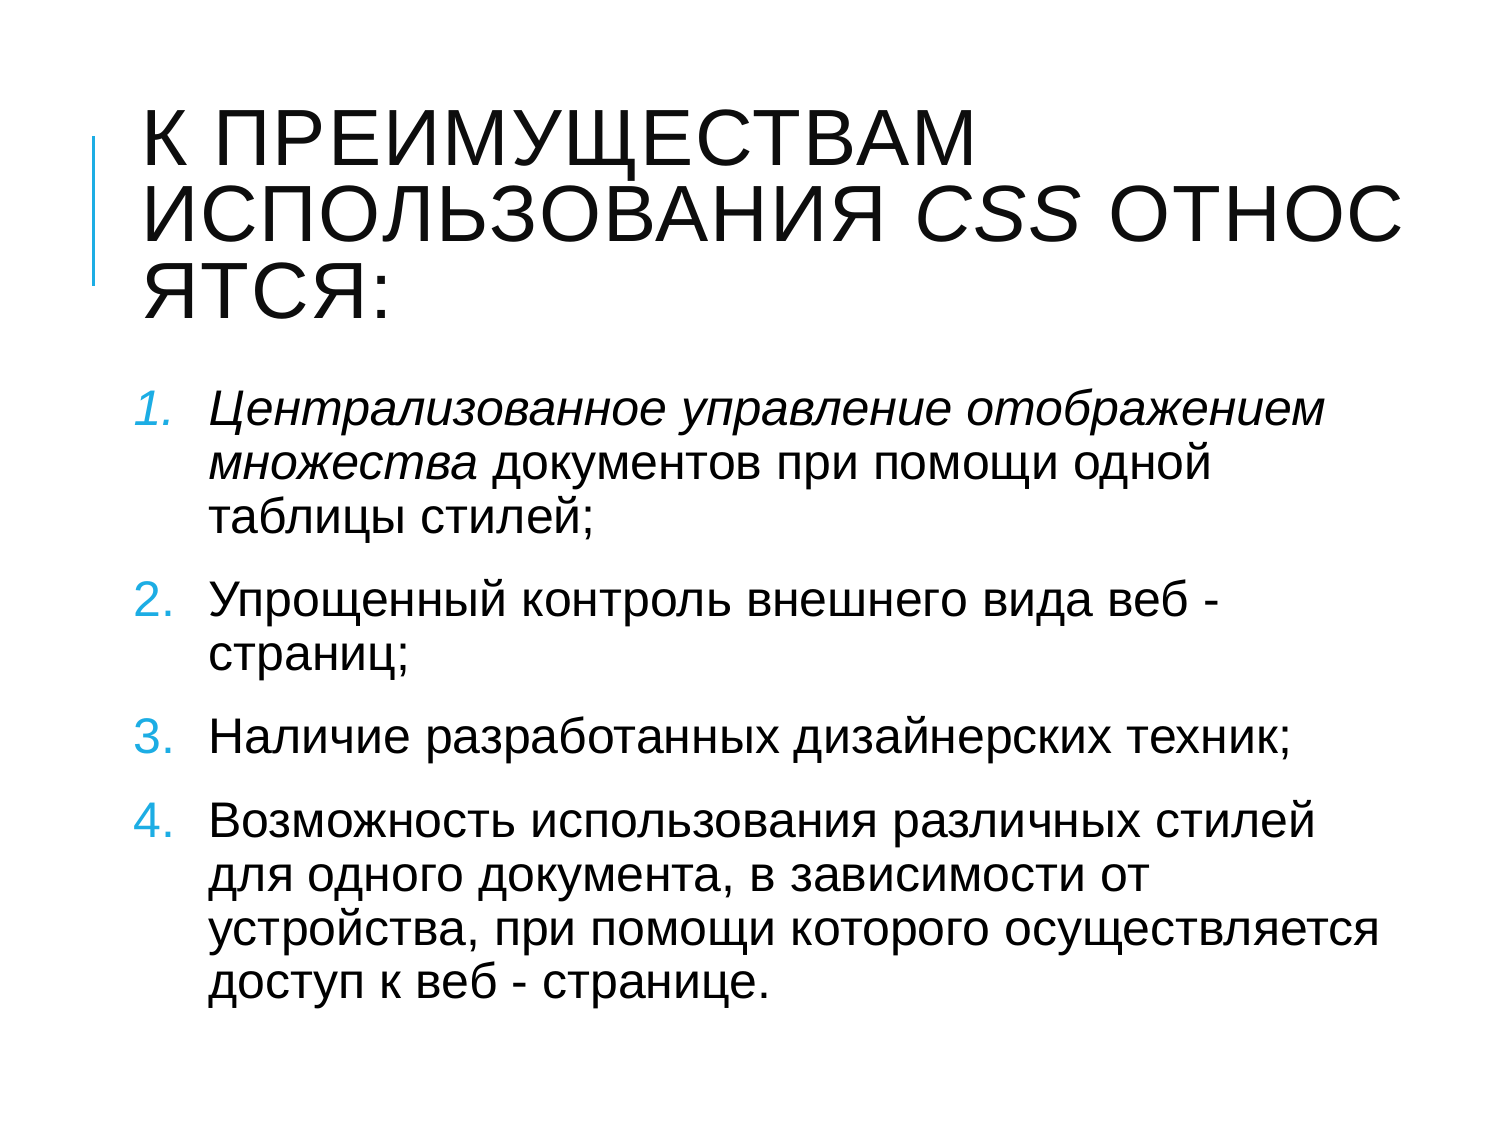

# К преимуществам использования CSS относятся:
Централизованное управление отображением множества документов при помощи одной таблицы стилей;
Упрощенный контроль внешнего вида веб - страниц;
Наличие разработанных дизайнерских техник;
Возможность использования различных стилей для одного документа, в зависимости от устройства, при помощи которого осуществляется доступ к веб - странице.